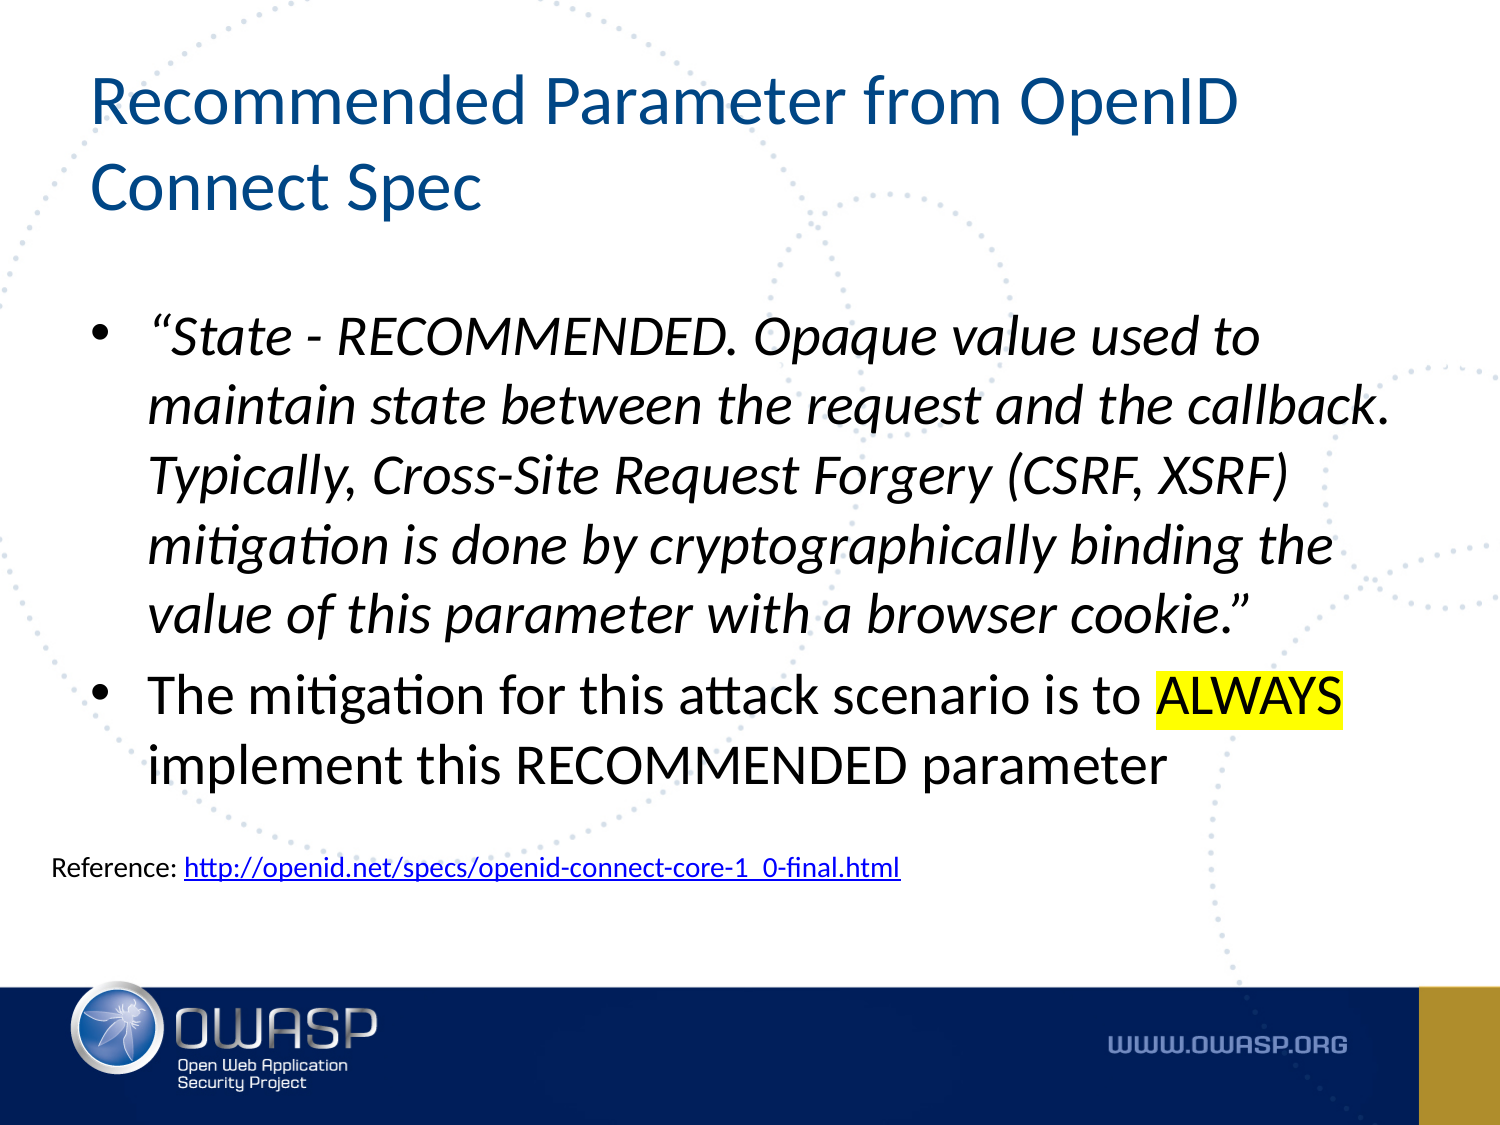

# Recommended Parameter from OpenID Connect Spec
“State - RECOMMENDED. Opaque value used to maintain state between the request and the callback. Typically, Cross-Site Request Forgery (CSRF, XSRF) mitigation is done by cryptographically binding the value of this parameter with a browser cookie.”
The mitigation for this attack scenario is to ALWAYS implement this RECOMMENDED parameter
Reference: http://openid.net/specs/openid-connect-core-1_0-final.html